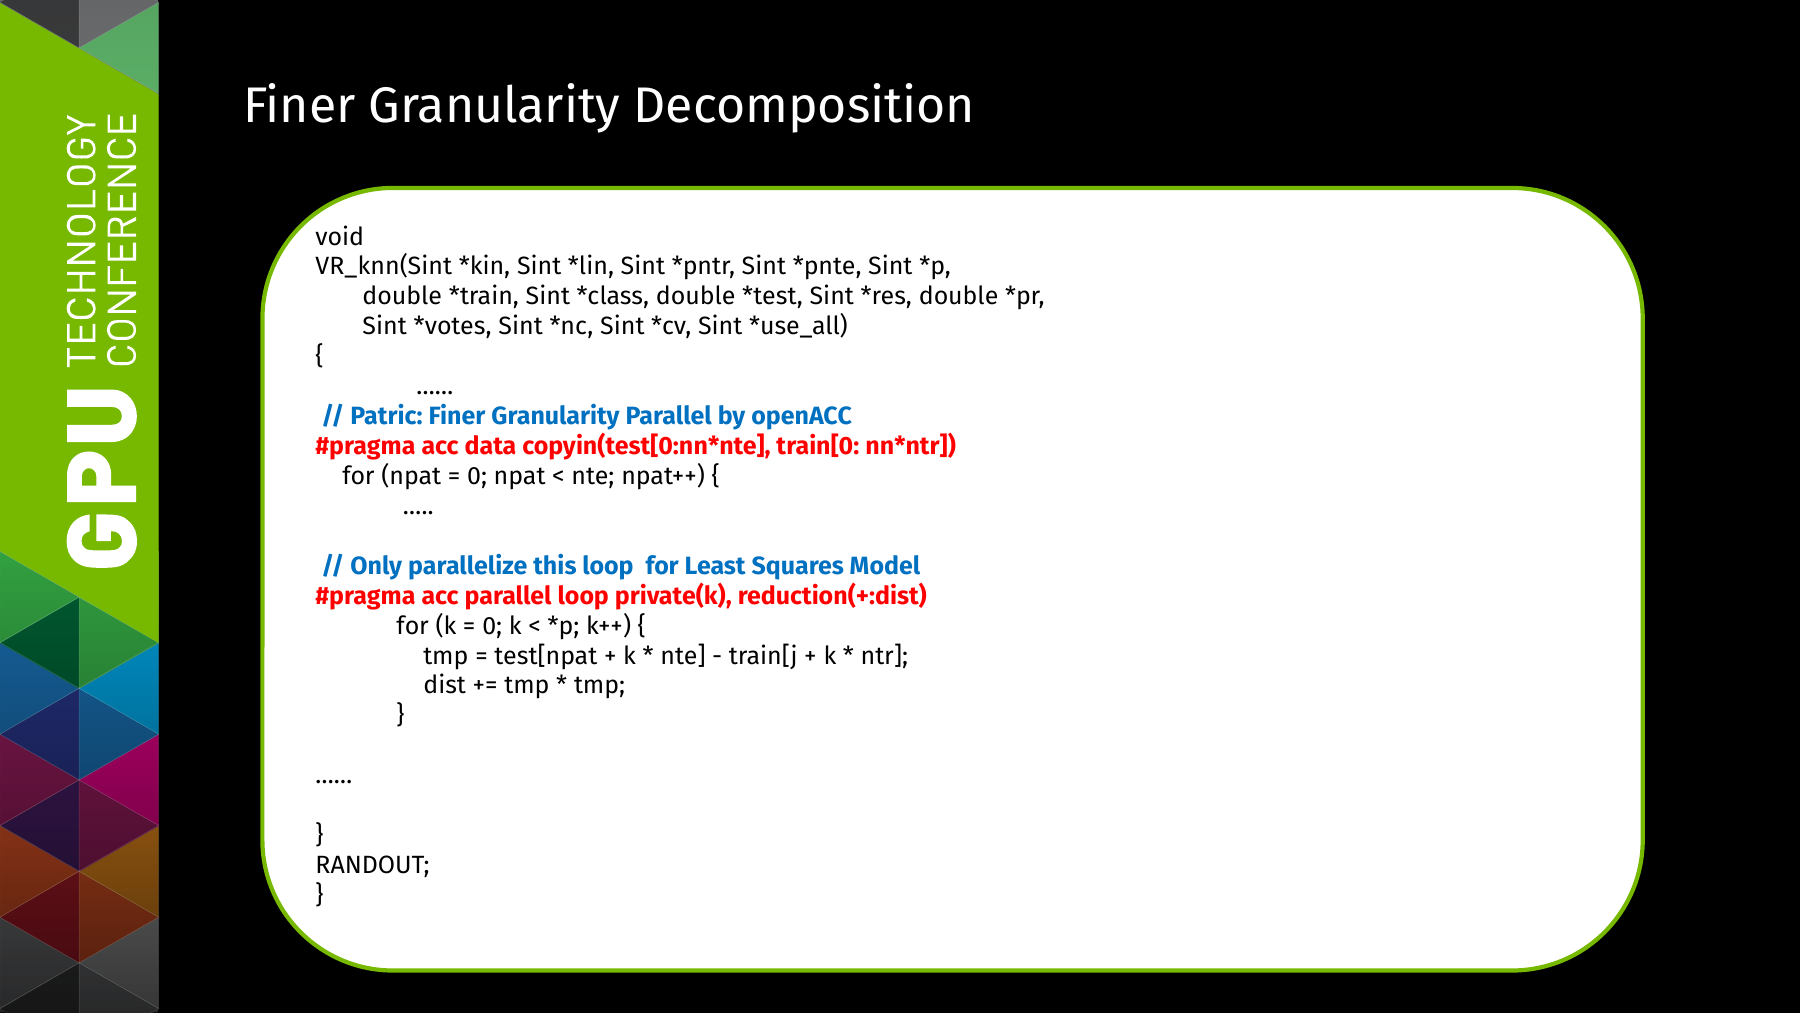

Finer Granularity Decomposition

void
VR_knn(Sint *kin, Sint *lin, Sint *pntr, Sint *pnte, Sint *p,
       double *train, Sint *class, double *test, Sint *res, double *pr,
       Sint *votes, Sint *nc, Sint *cv, Sint *use_all)
{
               ……
 // Patric: Finer Granularity Parallel by openACC
#pragma acc data copyin(test[0:nn*nte], train[0: nn*ntr])
    for (npat = 0; npat < nte; npat++) {
             …..

 // Only parallelize this loop  for Least Squares Model
#pragma acc parallel loop private(k), reduction(+:dist)
            for (k = 0; k < *p; k++) {
                tmp = test[npat + k * nte] - train[j + k * ntr];
                dist += tmp * tmp;
            }

……

}
RANDOUT;
}